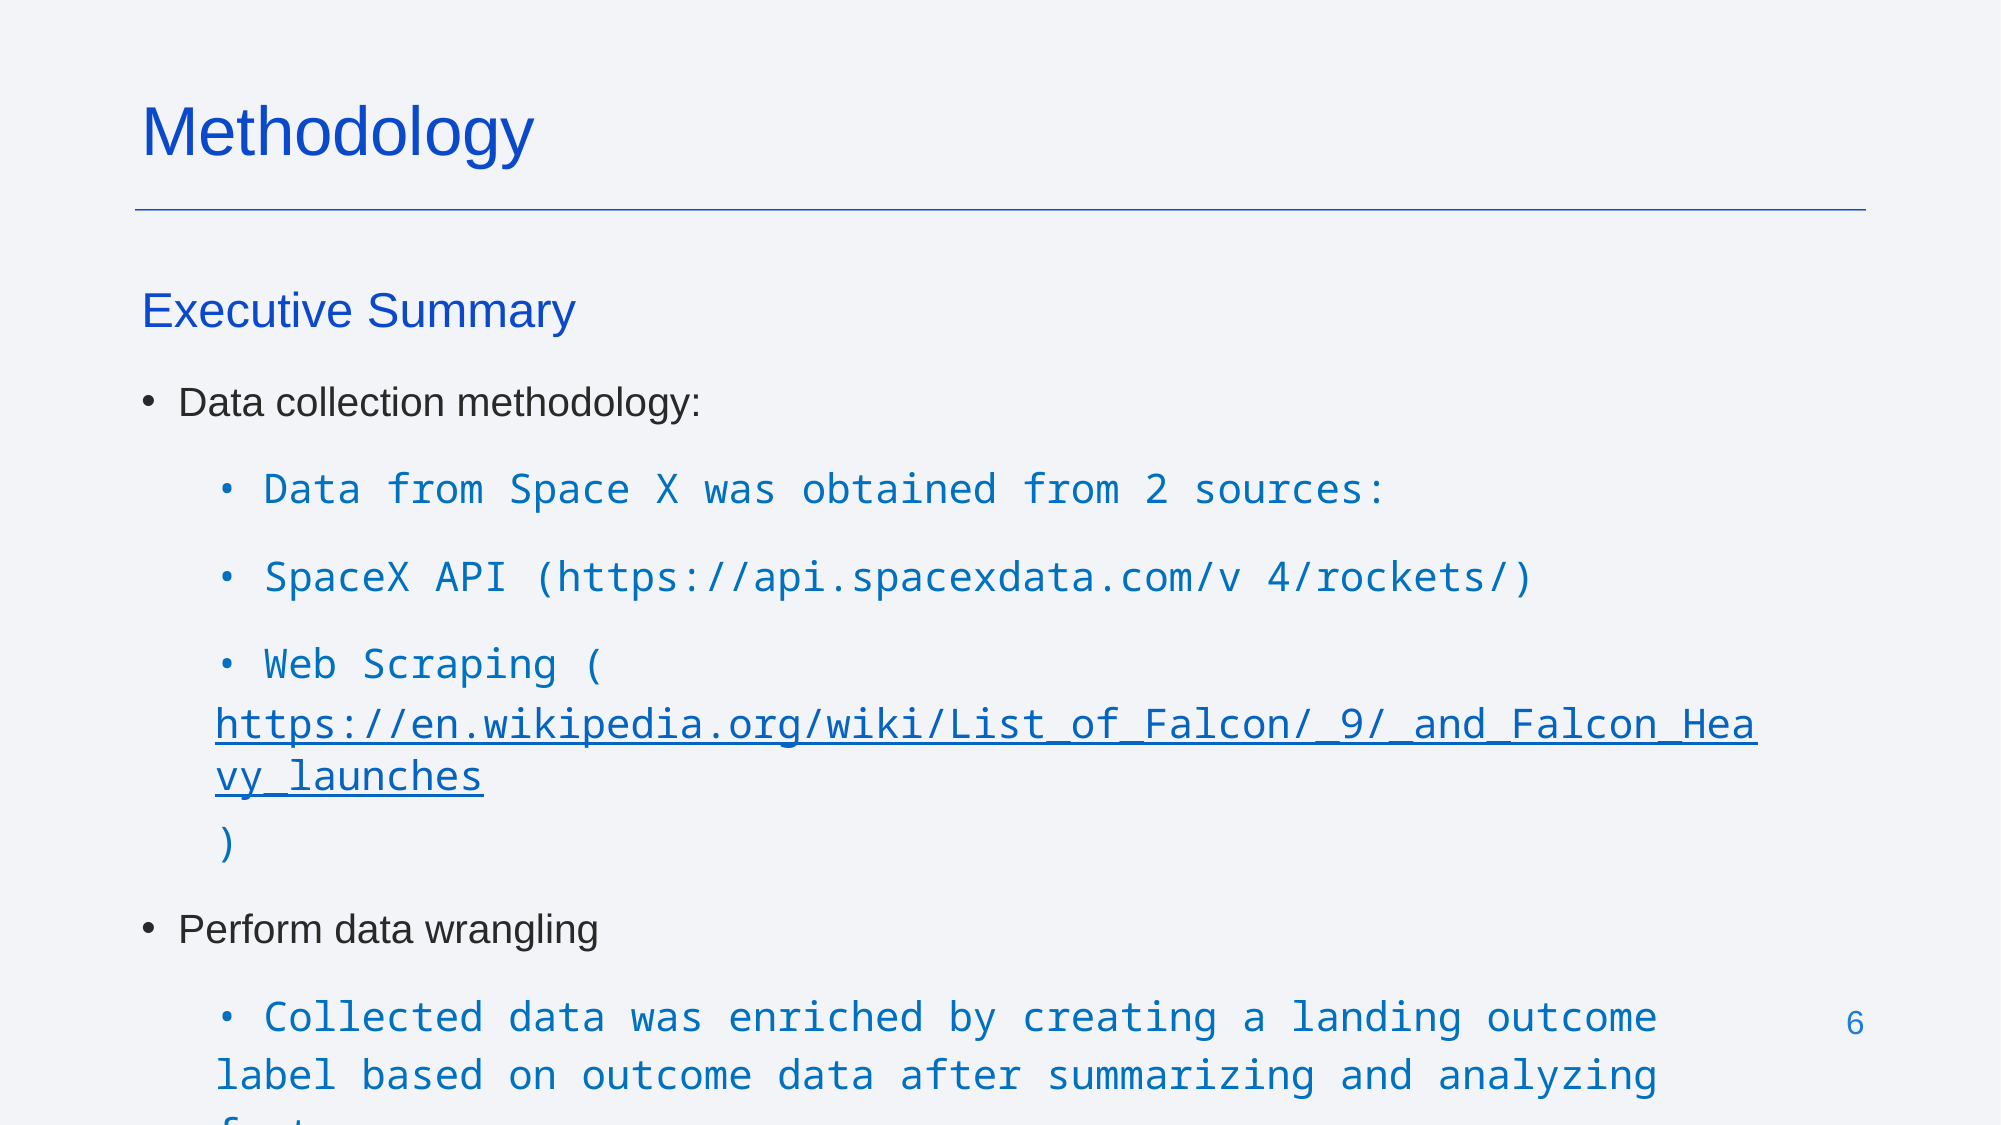

Methodology
Executive Summary
Data collection methodology:
• Data from Space X was obtained from 2 sources:
• SpaceX API (https://api.spacexdata.com/v 4/rockets/)
• Web Scraping (https://en.wikipedia.org/wiki/List_of_Falcon/_9/_and_Falcon_Heavy_launches)
Perform data wrangling
• Collected data was enriched by creating a landing outcome label based on outcome data after summarizing and analyzing features

6